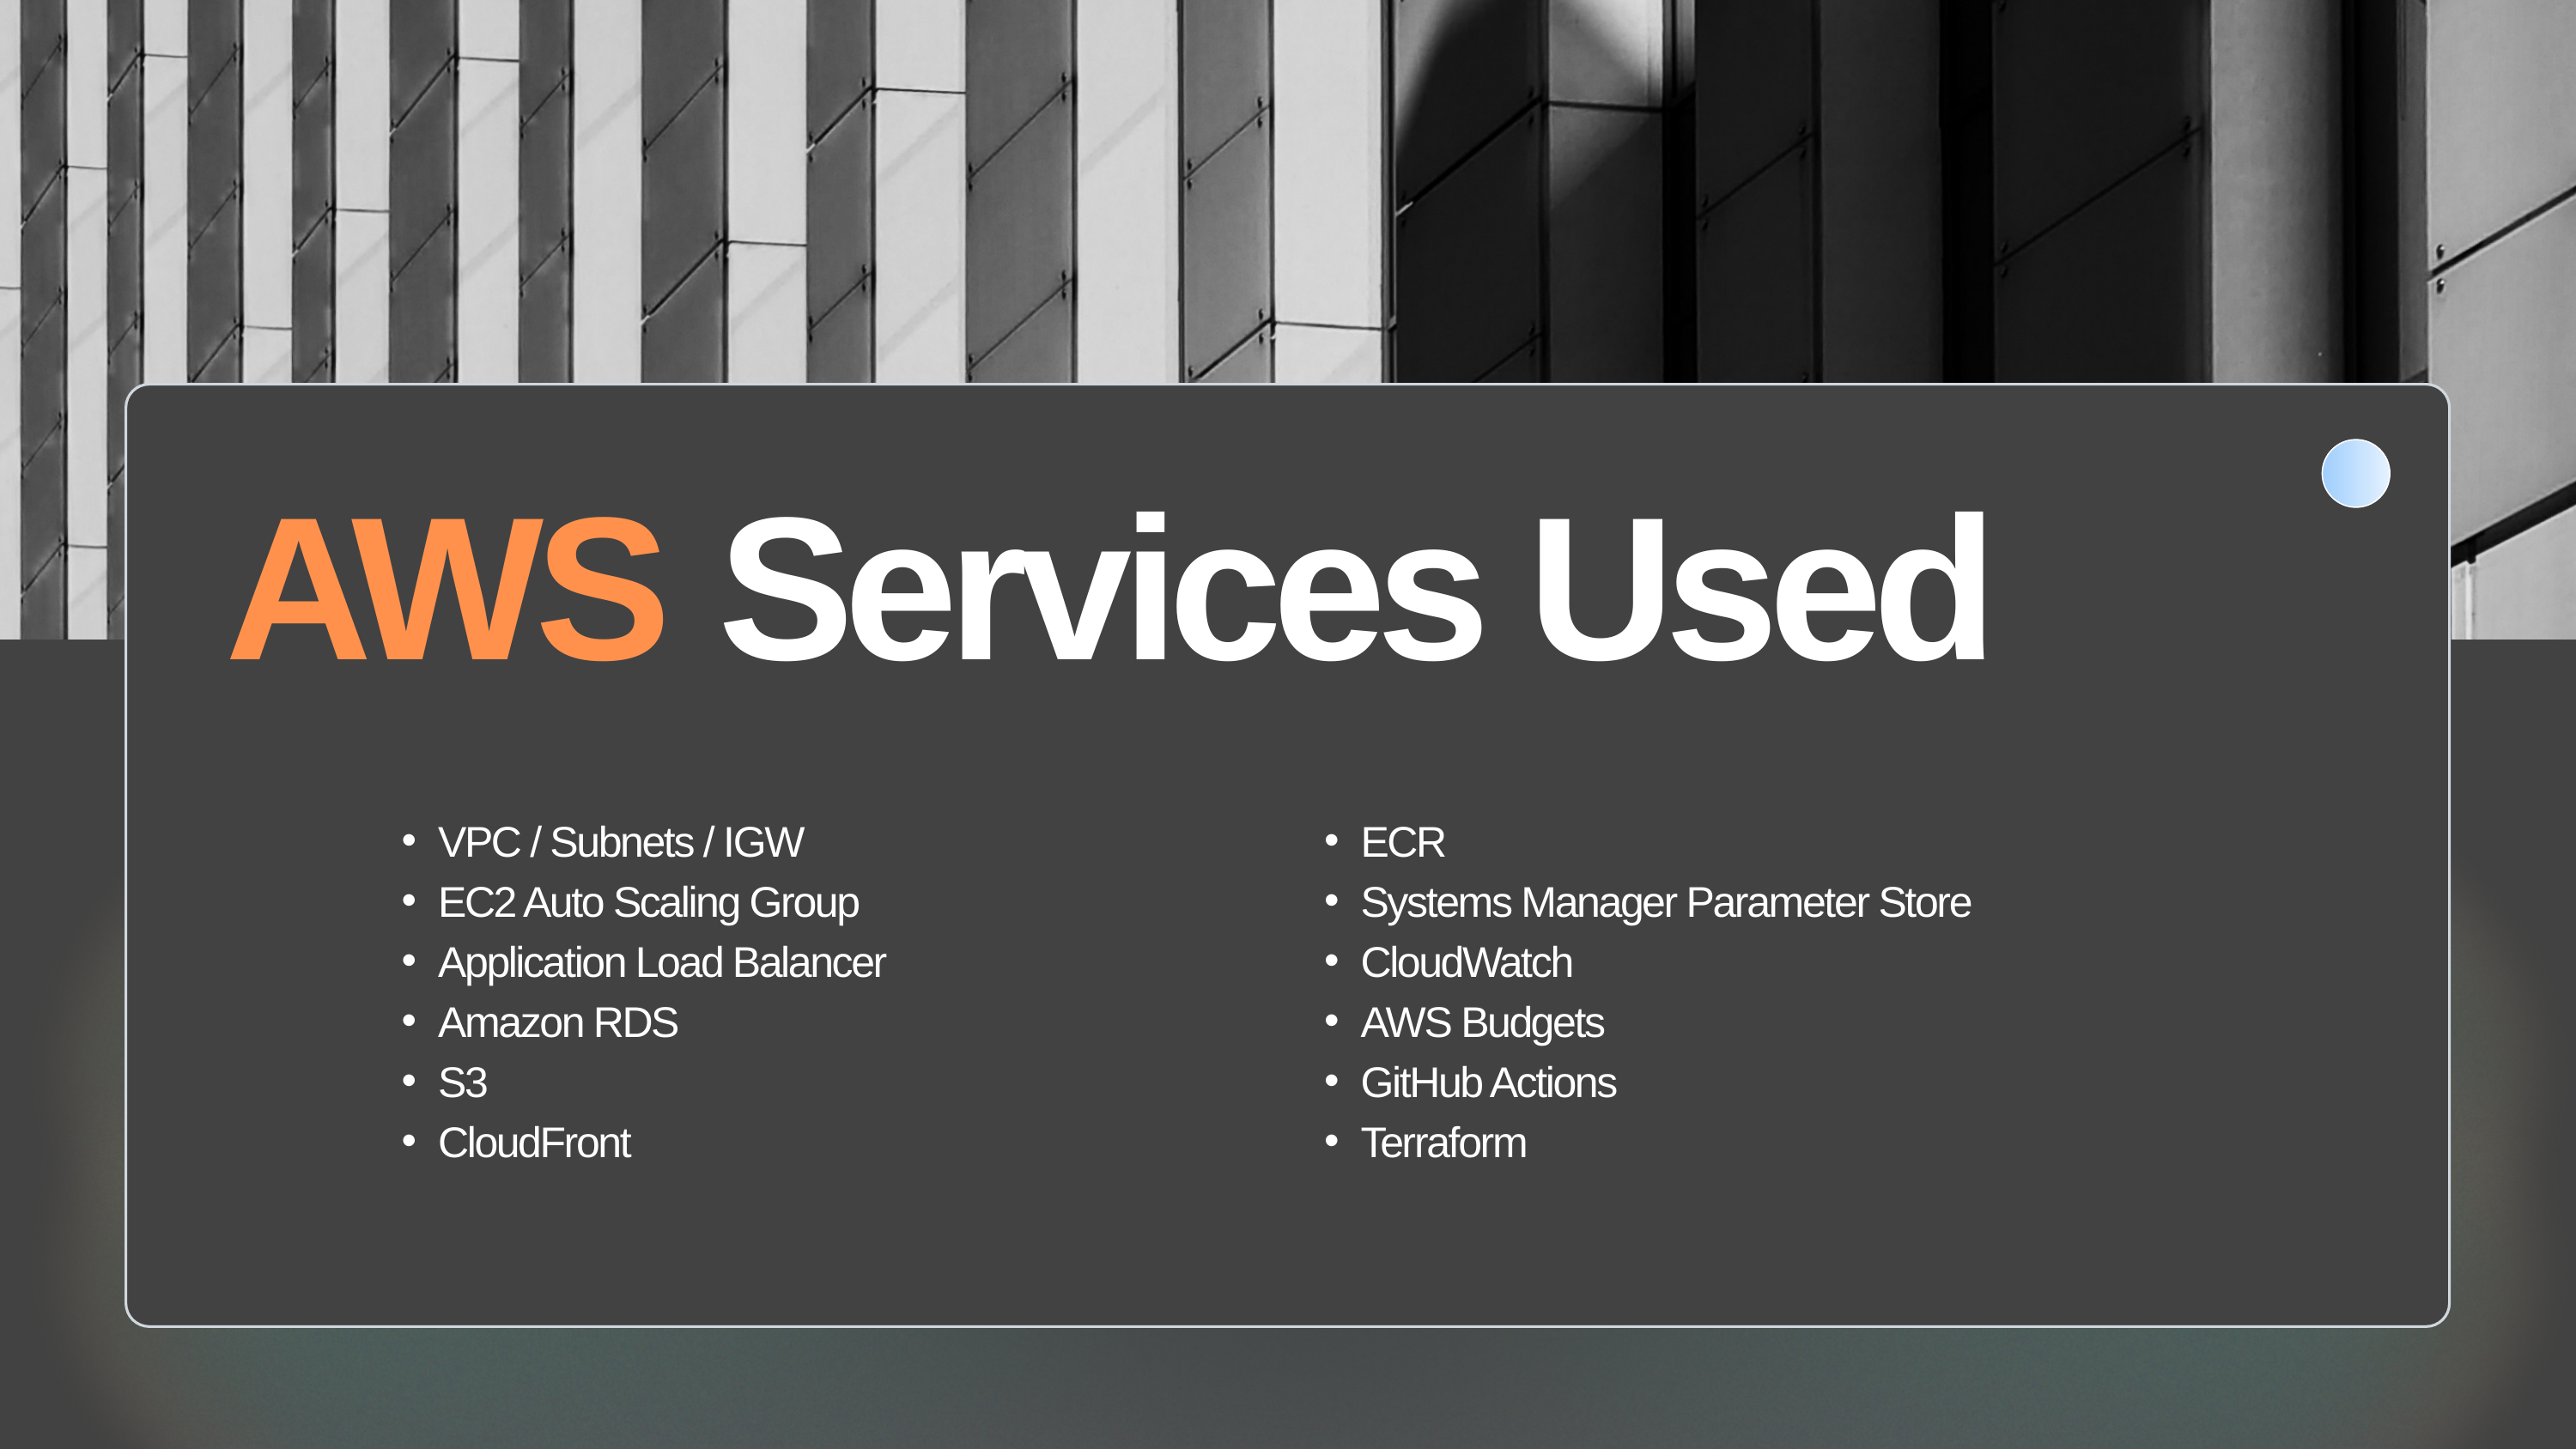

AWS Services Used
VPC / Subnets / IGW
EC2 Auto Scaling Group
Application Load Balancer
Amazon RDS
S3
CloudFront

ECR
Systems Manager Parameter Store
CloudWatch
AWS Budgets
GitHub Actions
Terraform